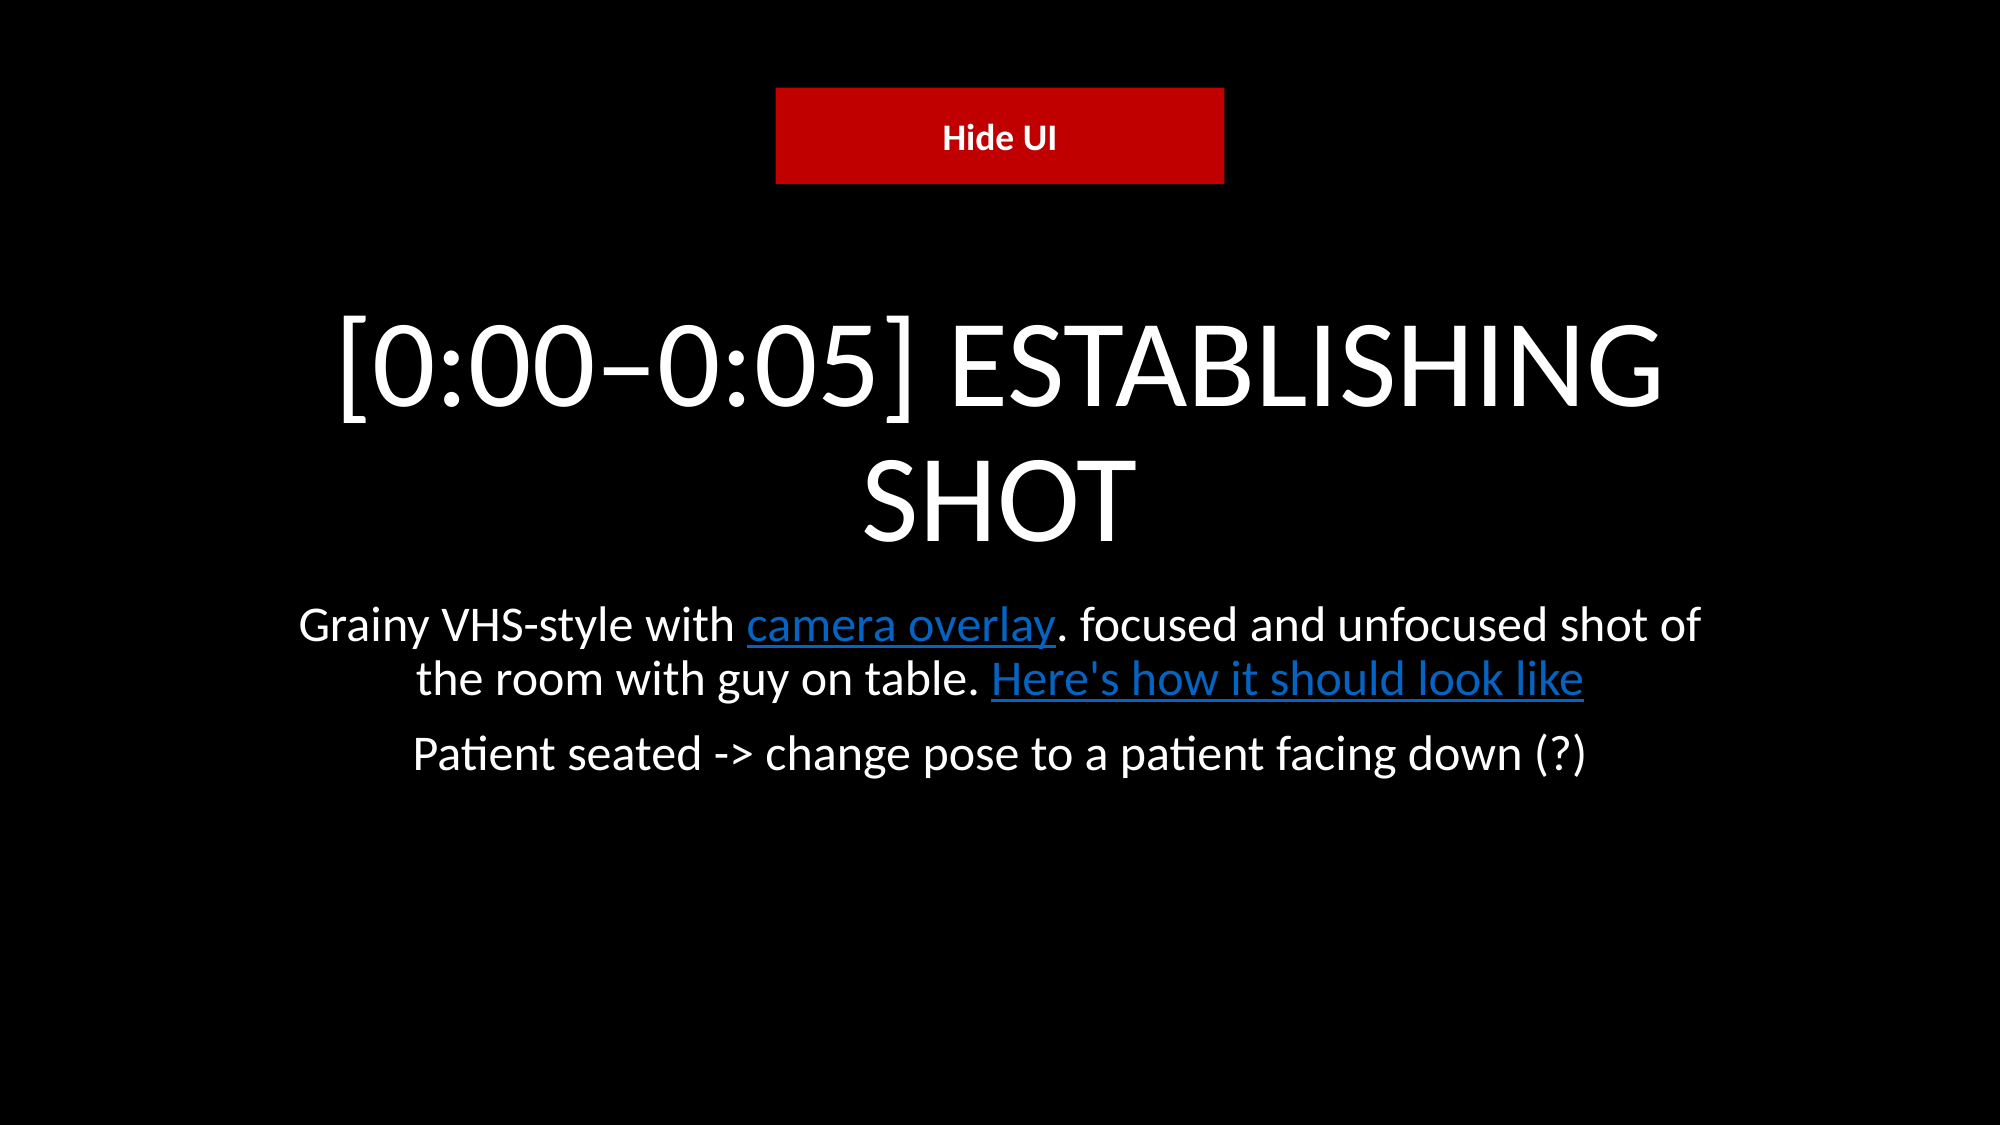

Hide UI
# [0:00–0:05] ESTABLISHING SHOT
Grainy VHS-style with camera overlay. focused and unfocused shot of the room with guy on table. Here's how it should look like
Patient seated -> change pose to a patient facing down (?)